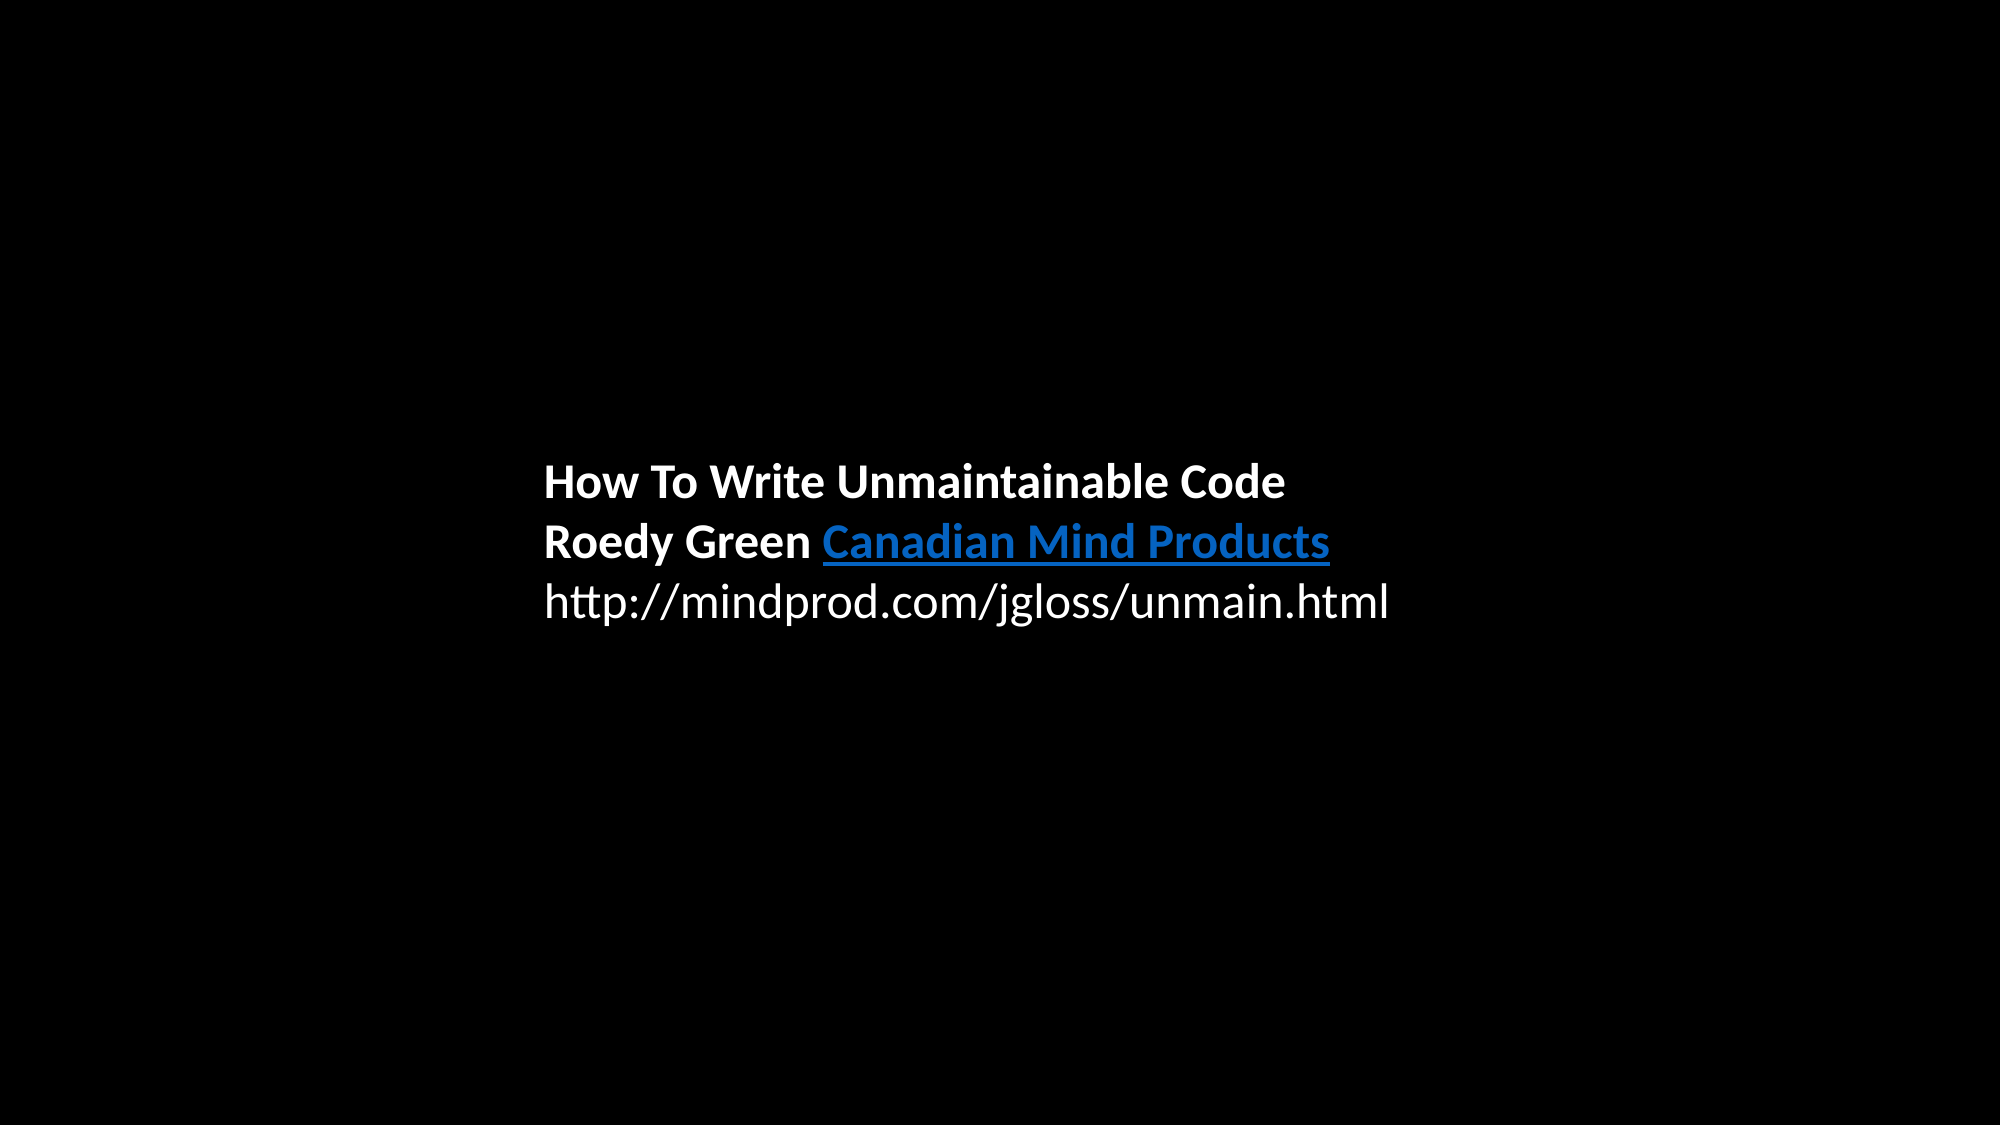

How To Write Unmaintainable Code
Roedy Green Canadian Mind Products
http://mindprod.com/jgloss/unmain.html